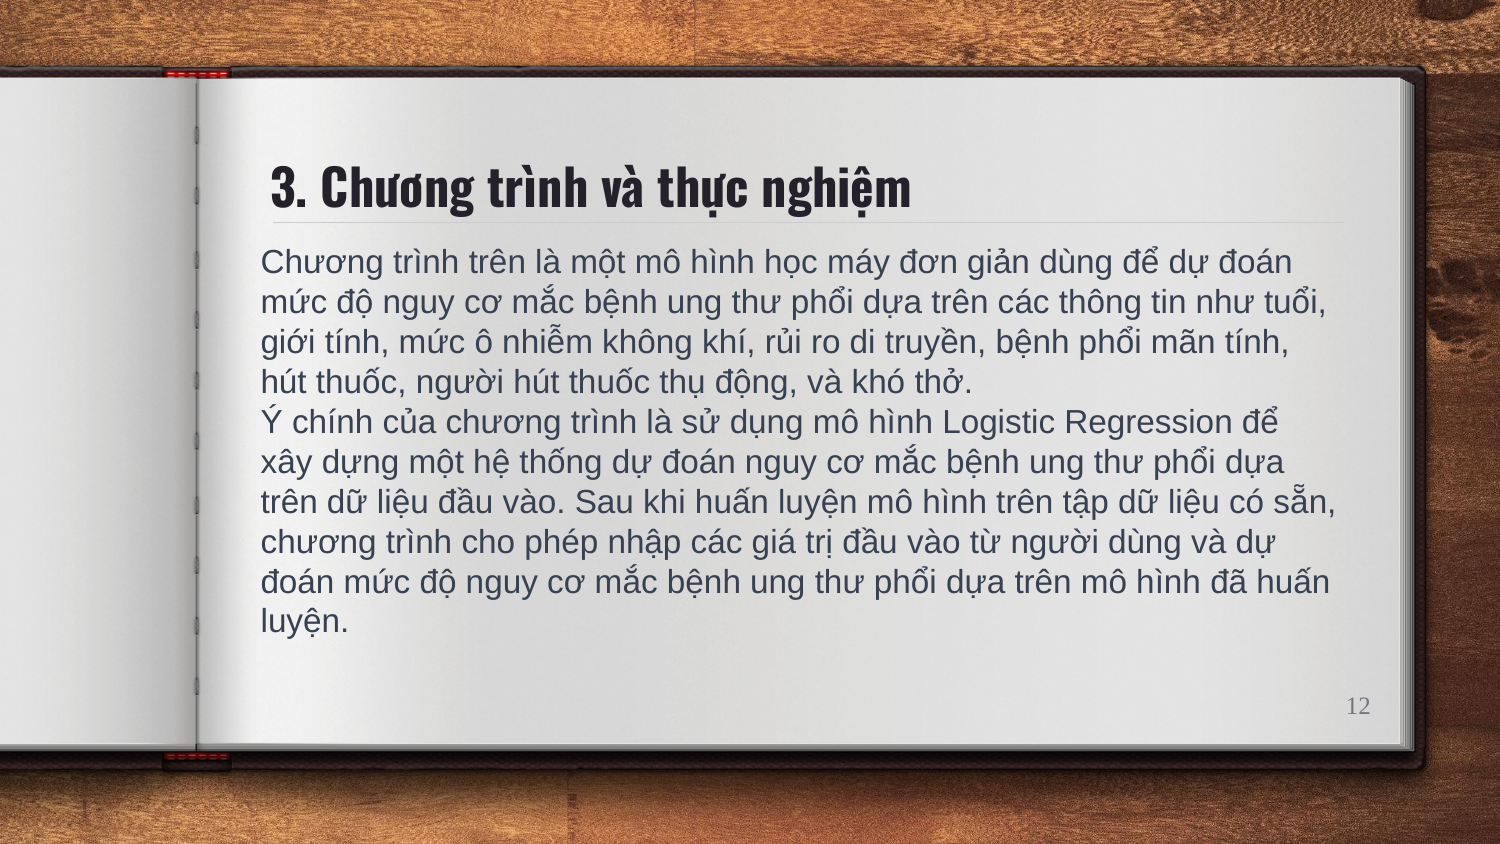

# 3. Chương trình và thực nghiệm
Chương trình trên là một mô hình học máy đơn giản dùng để dự đoán mức độ nguy cơ mắc bệnh ung thư phổi dựa trên các thông tin như tuổi, giới tính, mức ô nhiễm không khí, rủi ro di truyền, bệnh phổi mãn tính, hút thuốc, người hút thuốc thụ động, và khó thở.
Ý chính của chương trình là sử dụng mô hình Logistic Regression để xây dựng một hệ thống dự đoán nguy cơ mắc bệnh ung thư phổi dựa trên dữ liệu đầu vào. Sau khi huấn luyện mô hình trên tập dữ liệu có sẵn, chương trình cho phép nhập các giá trị đầu vào từ người dùng và dự đoán mức độ nguy cơ mắc bệnh ung thư phổi dựa trên mô hình đã huấn luyện.
12